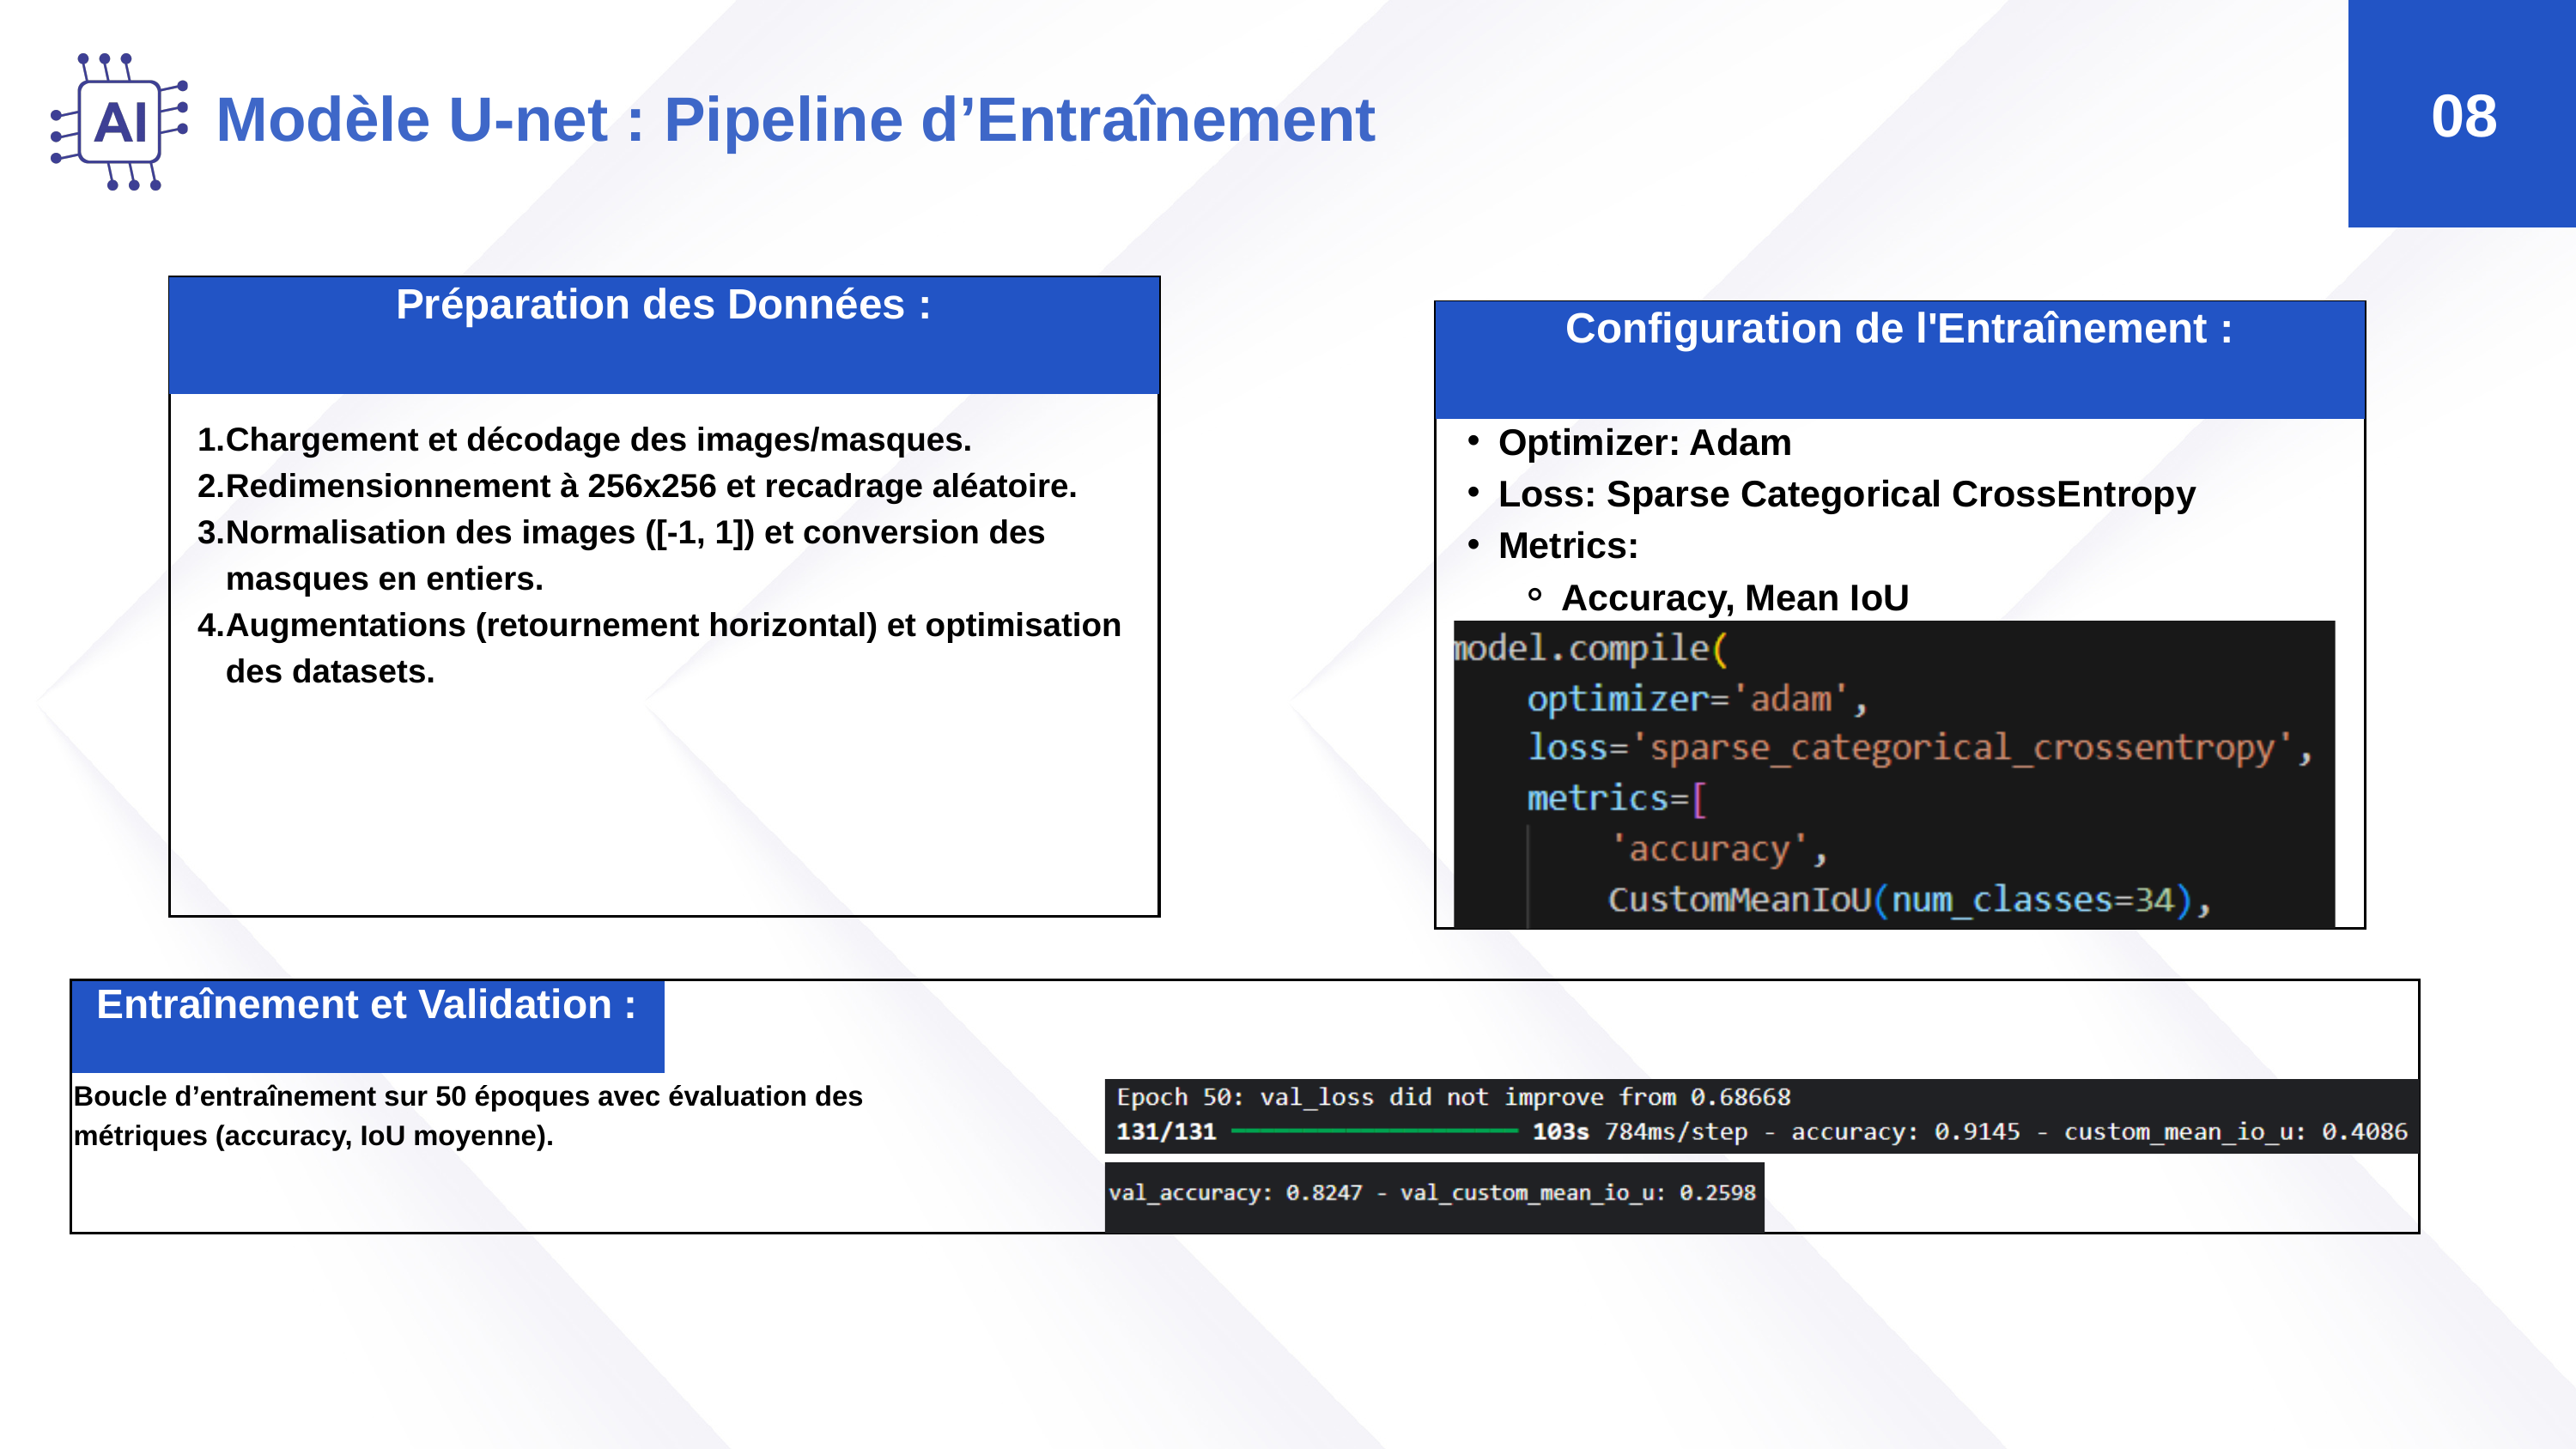

08
Modèle U-net : Pipeline d’Entraînement

Préparation des Données :

Configuration de l'Entraînement :
Optimizer: Adam
Loss: Sparse Categorical CrossEntropy
Metrics:
Accuracy, Mean IoU

Chargement et décodage des images/masques.
Redimensionnement à 256x256 et recadrage aléatoire.
Normalisation des images ([-1, 1]) et conversion des masques en entiers.
Augmentations (retournement horizontal) et optimisation des datasets.

Entraînement et Validation :

Boucle d’entraînement sur 50 époques avec évaluation des métriques (accuracy, IoU moyenne).